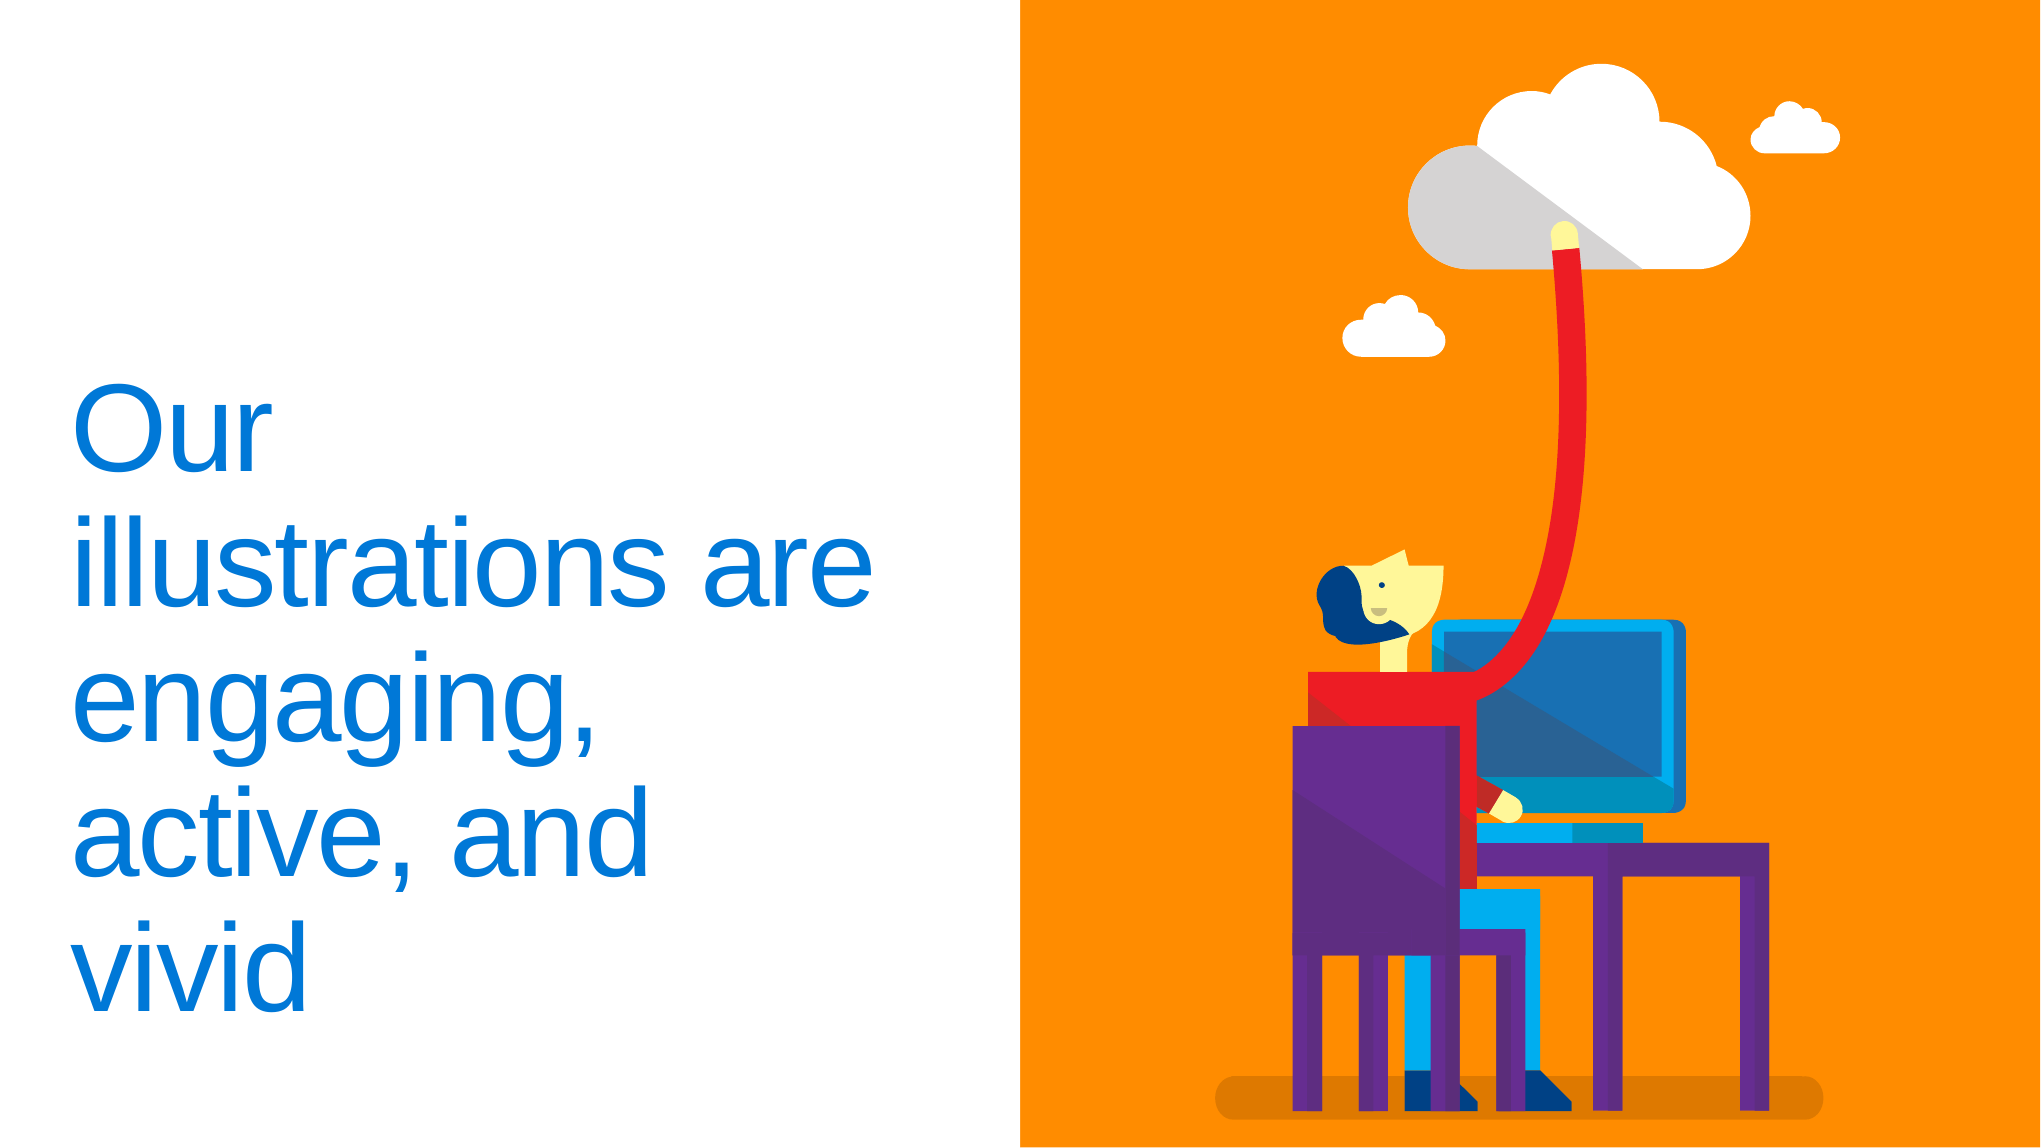

Our illustrations are engaging, active, and vivid